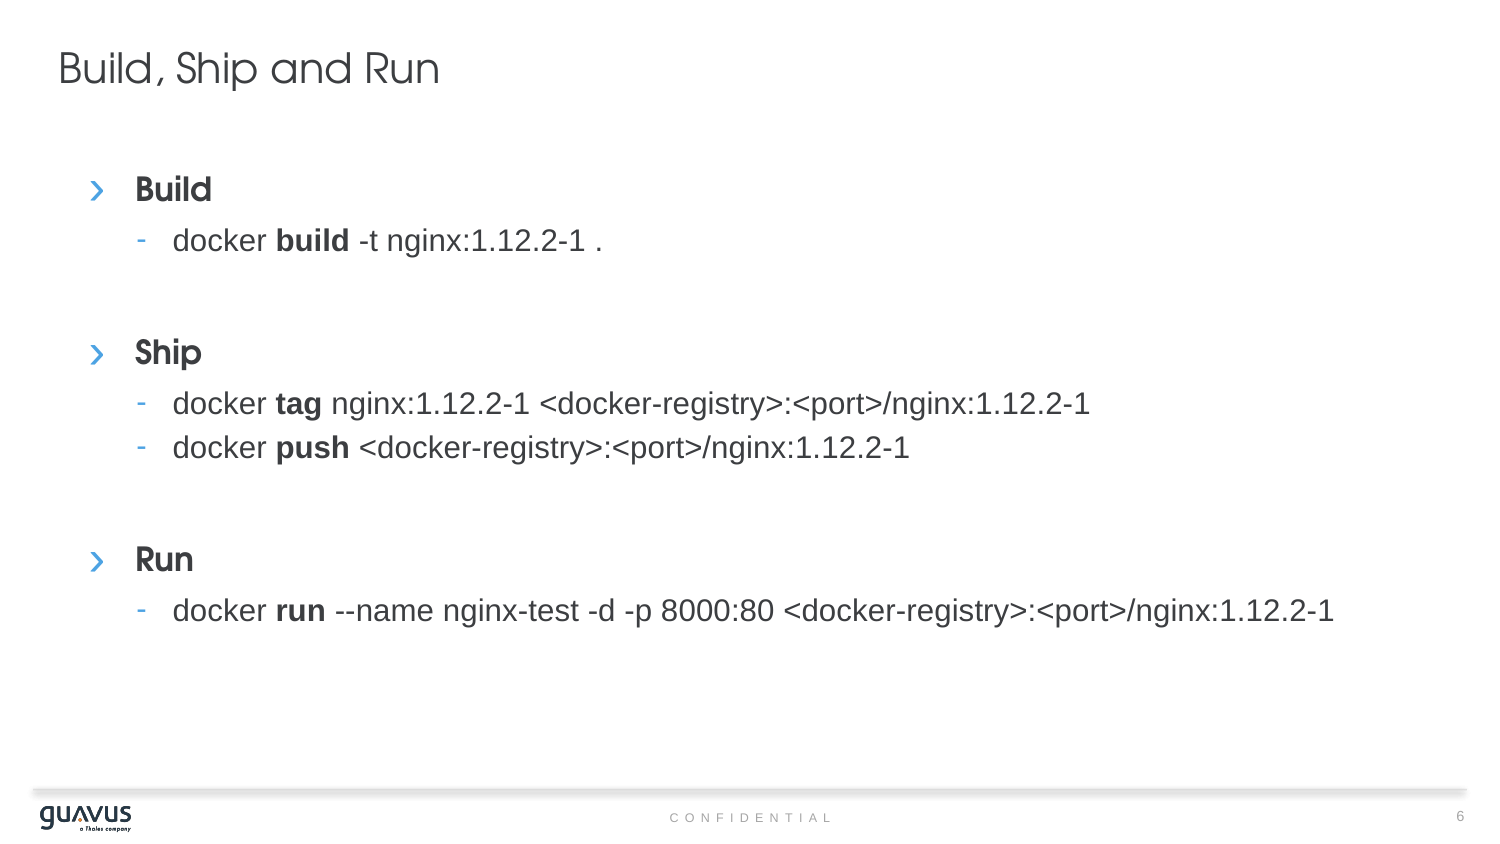

# Build, Ship and Run
Build
docker build -t nginx:1.12.2-1 .

Ship
docker tag nginx:1.12.2-1 <docker-registry>:<port>/nginx:1.12.2-1
docker push <docker-registry>:<port>/nginx:1.12.2-1

Run
docker run --name nginx-test -d -p 8000:80 <docker-registry>:<port>/nginx:1.12.2-1